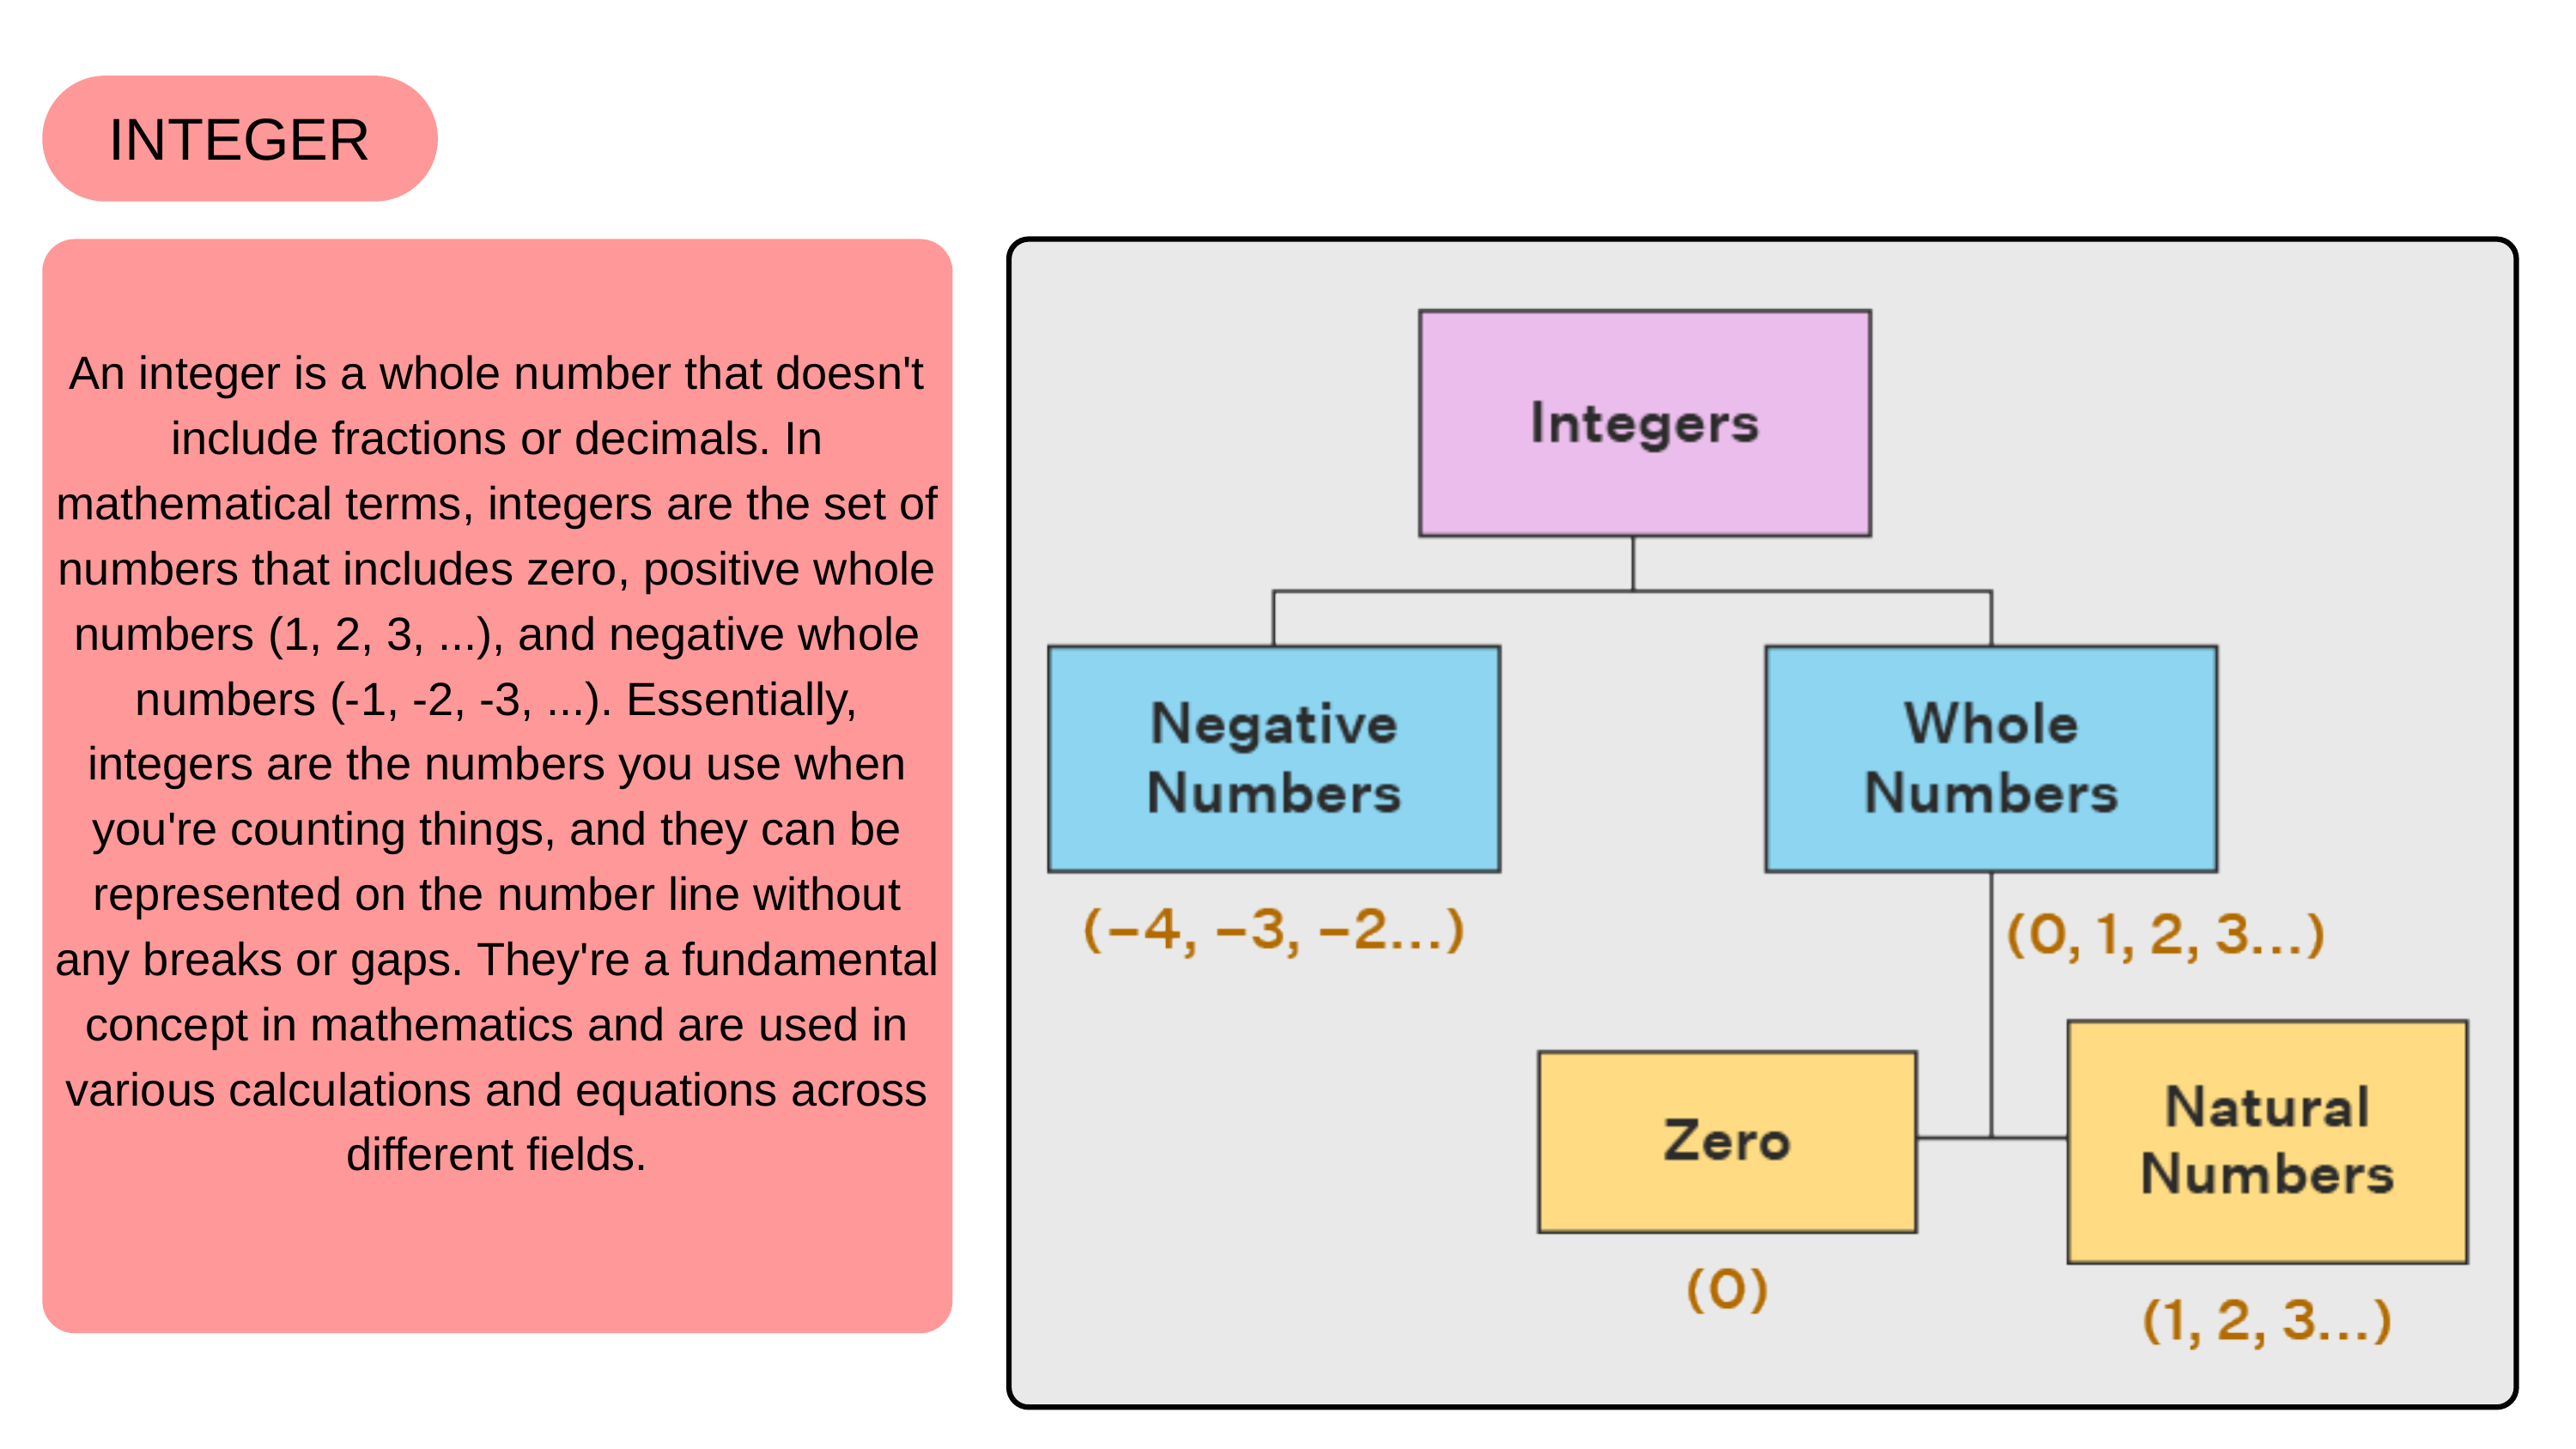

INTEGER

An integer is a whole number that doesn't include fractions or decimals. In mathematical terms, integers are the set of numbers that includes zero, positive whole numbers (1, 2, 3, ...), and negative whole numbers (-1, -2, -3, ...). Essentially, integers are the numbers you use when you're counting things, and they can be represented on the number line without any breaks or gaps. They're a fundamental concept in mathematics and are used in various calculations and equations across different fields.